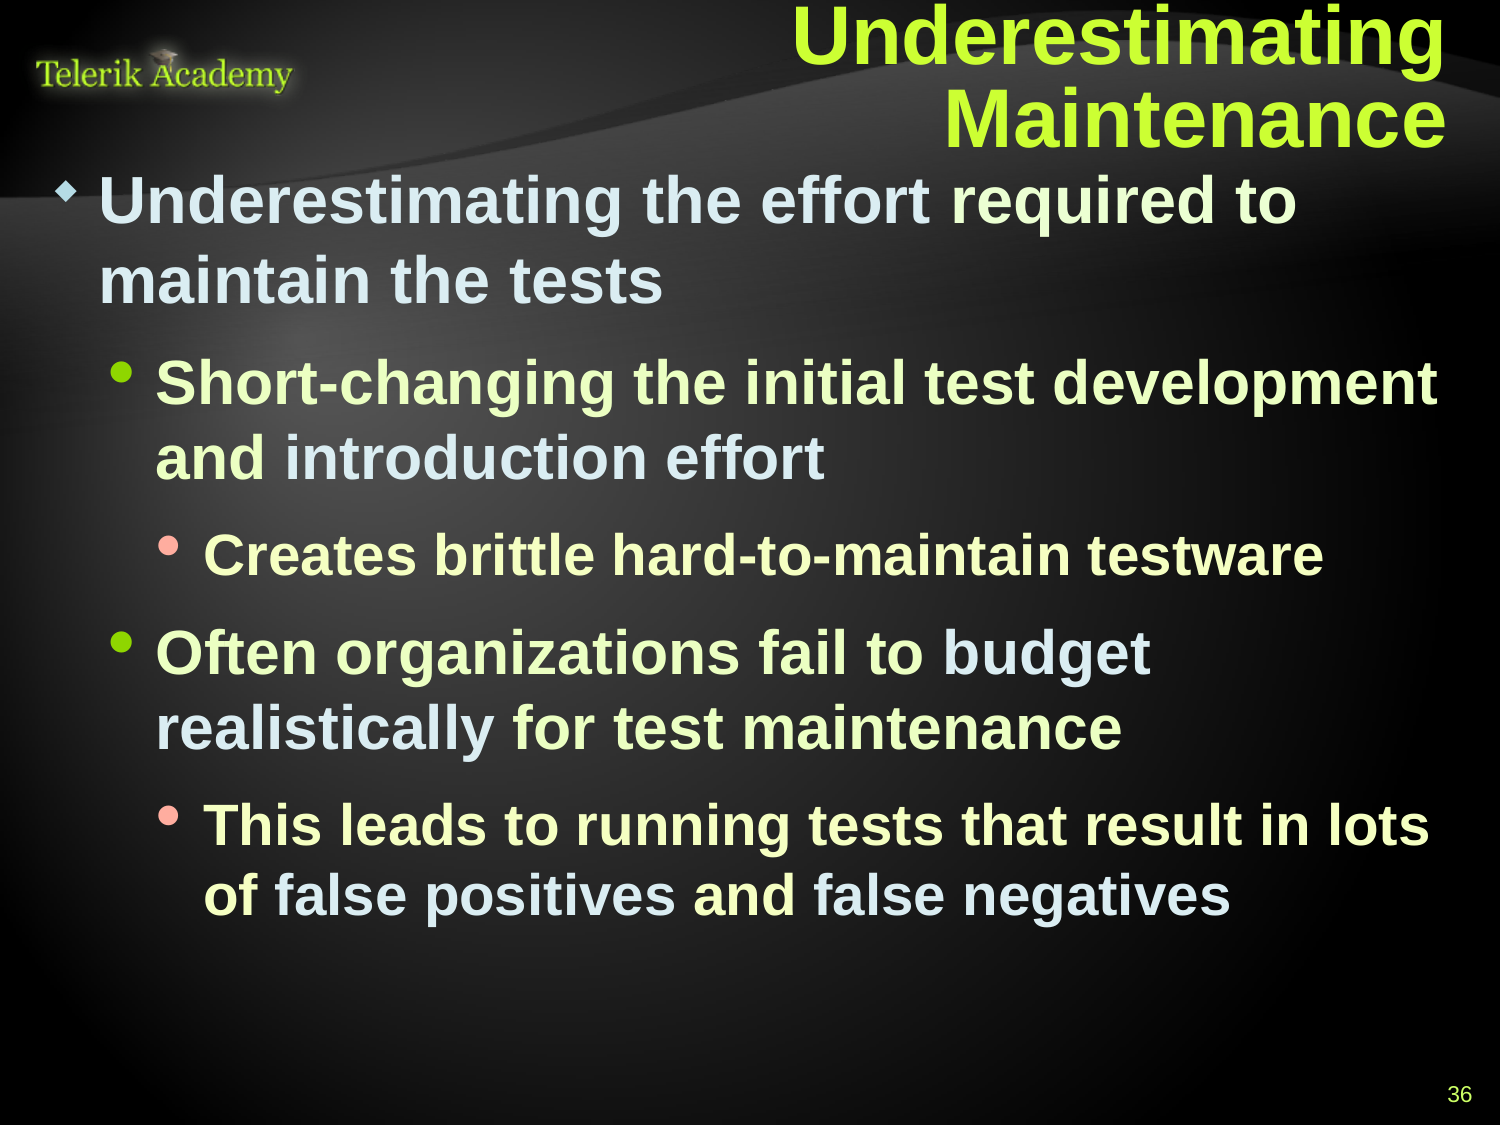

# Underestimating Maintenance
Underestimating the effort required to maintain the tests
Short-changing the initial test development and introduction effort
Creates brittle hard-to-maintain testware
Often organizations fail to budget realistically for test maintenance
This leads to running tests that result in lots of false positives and false negatives
36